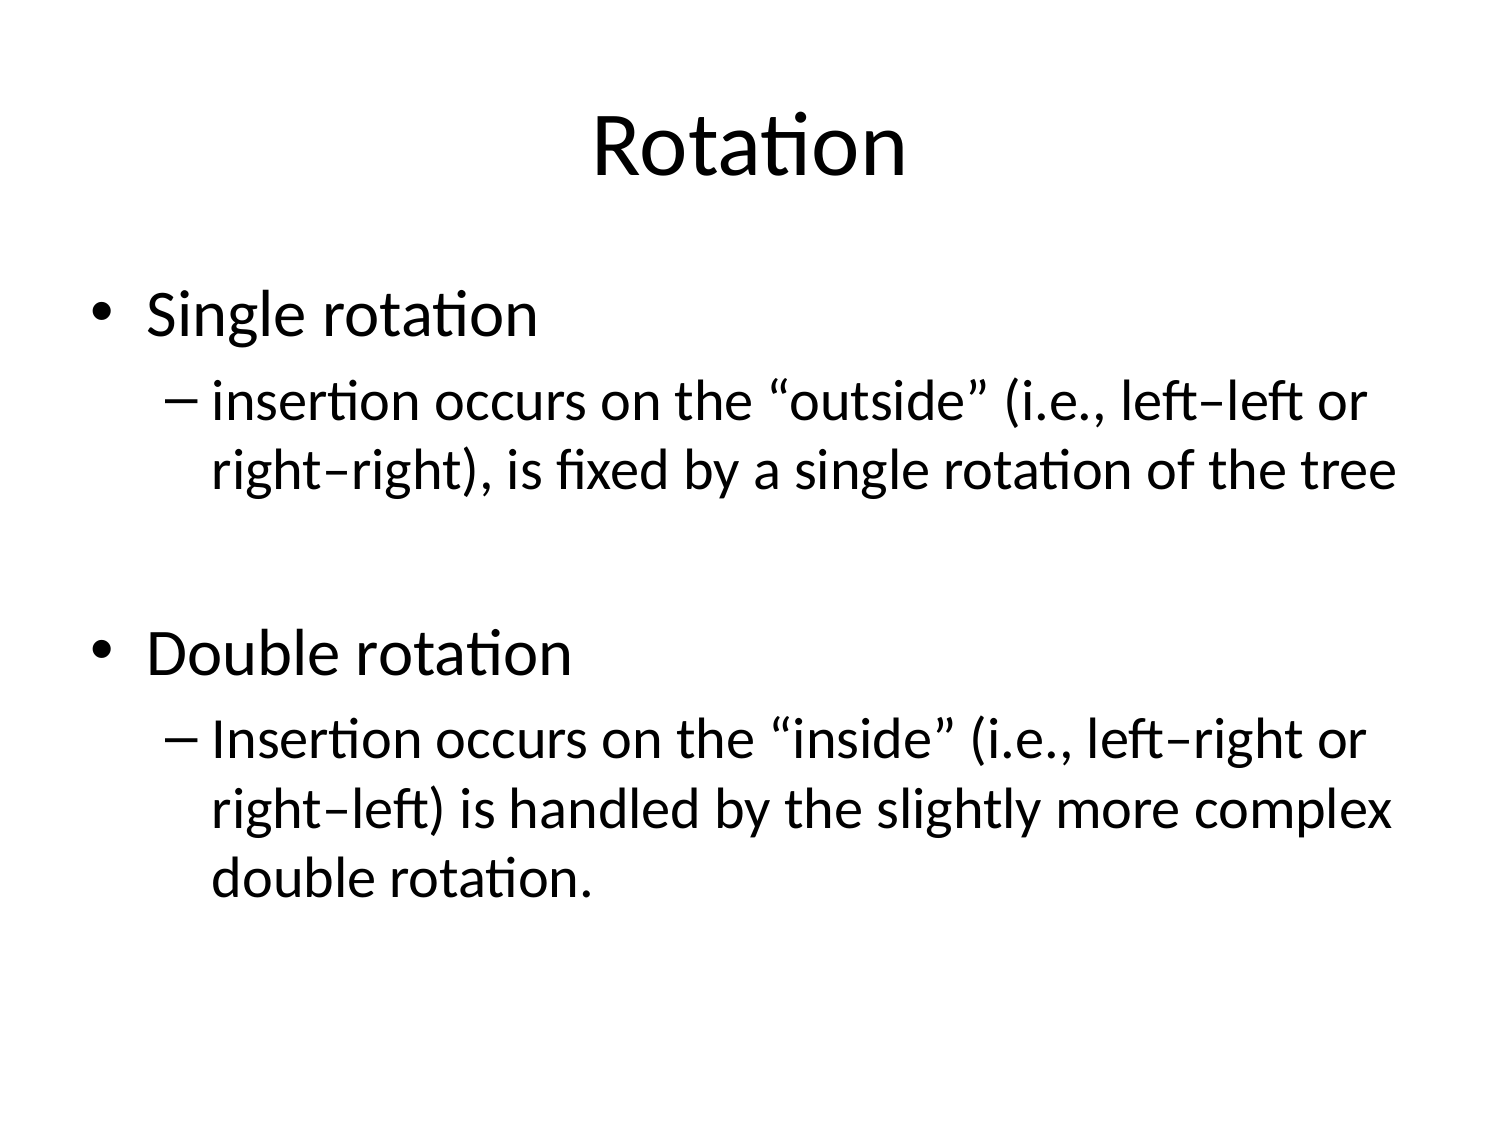

# Rotation
Single rotation
insertion occurs on the “outside” (i.e., left–left or right–right), is fixed by a single rotation of the tree

Double rotation
Insertion occurs on the “inside” (i.e., left–right or right–left) is handled by the slightly more complex double rotation.